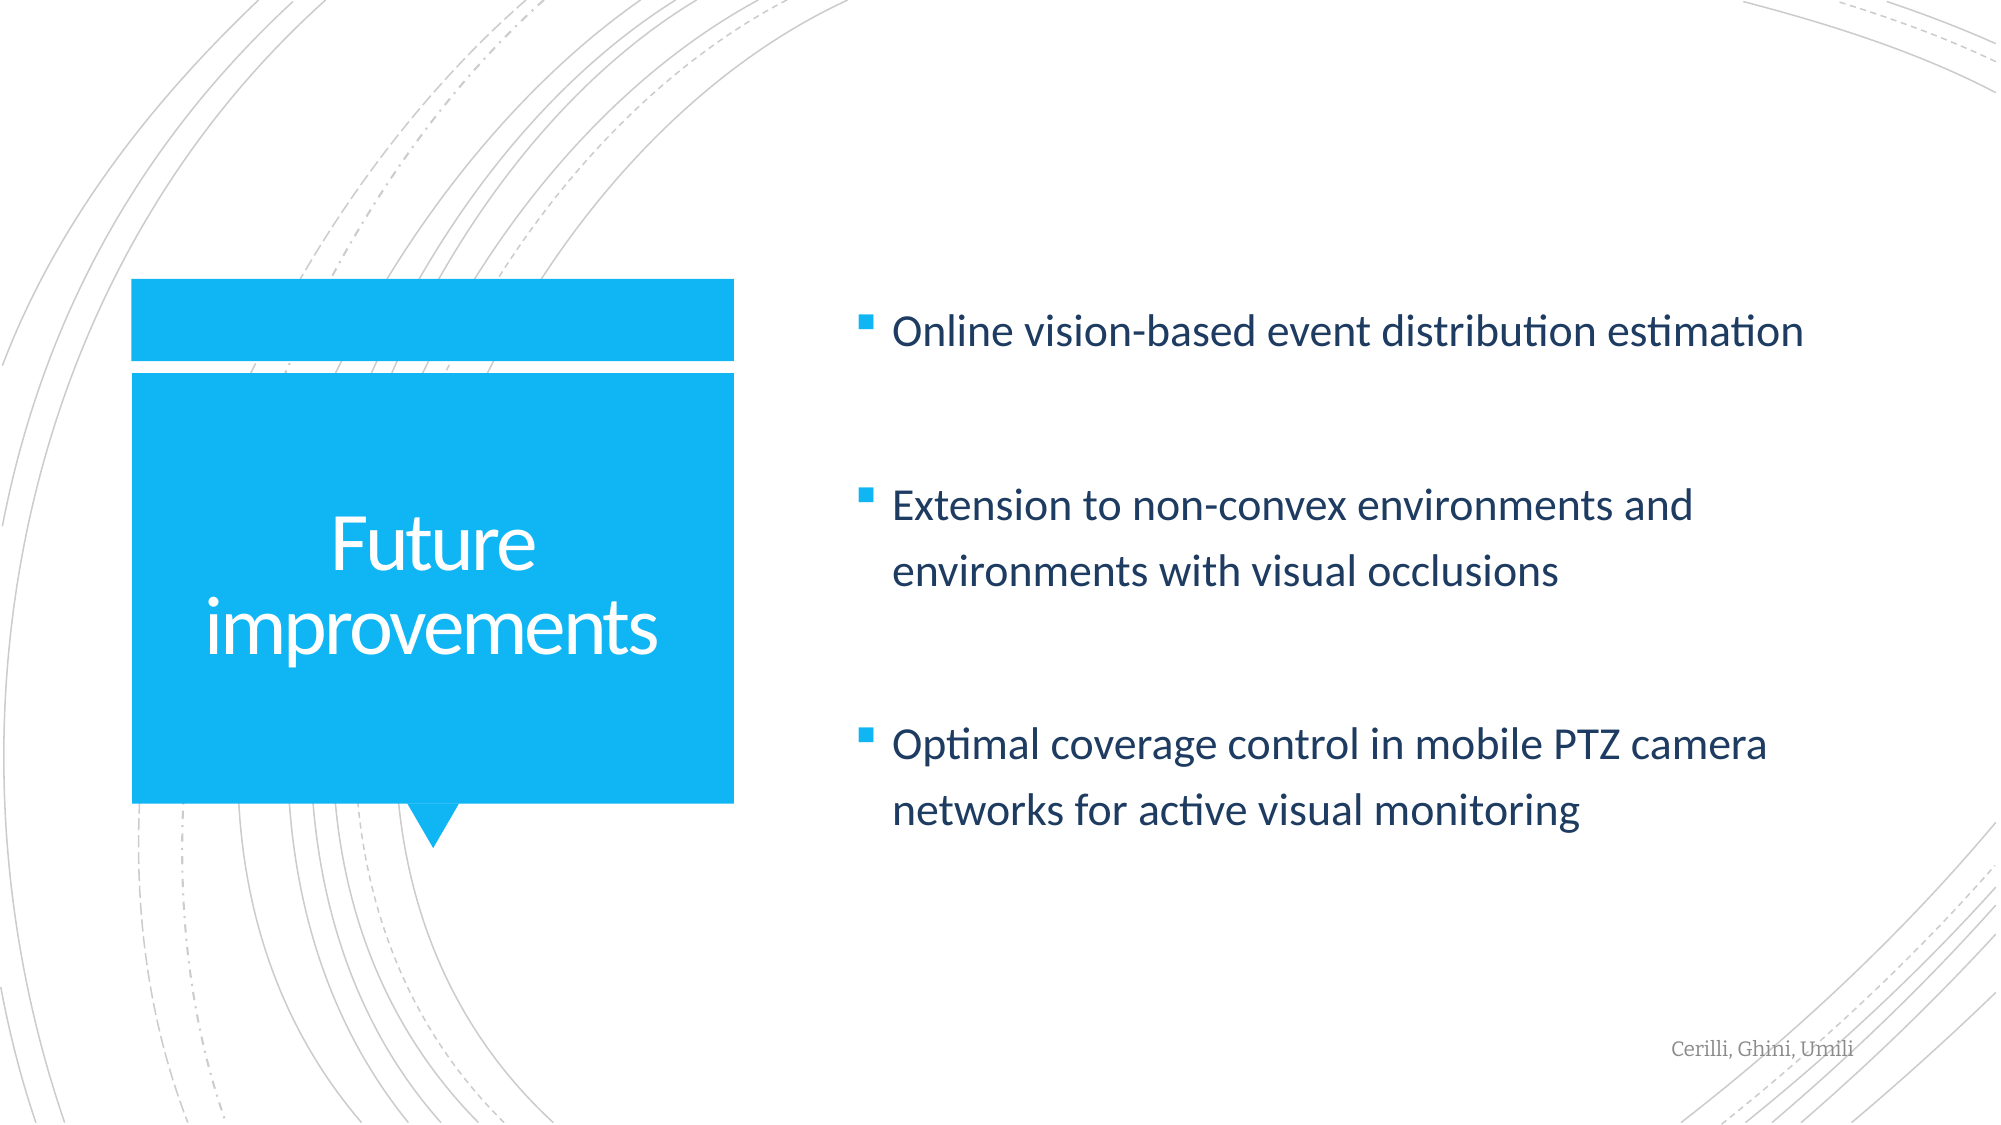

Online vision-based event distribution estimation

Extension to non-convex environments and environments with visual occlusions

Optimal coverage control in mobile PTZ camera networks for active visual monitoring
# Future improvements
Cerilli, Ghini, Umili